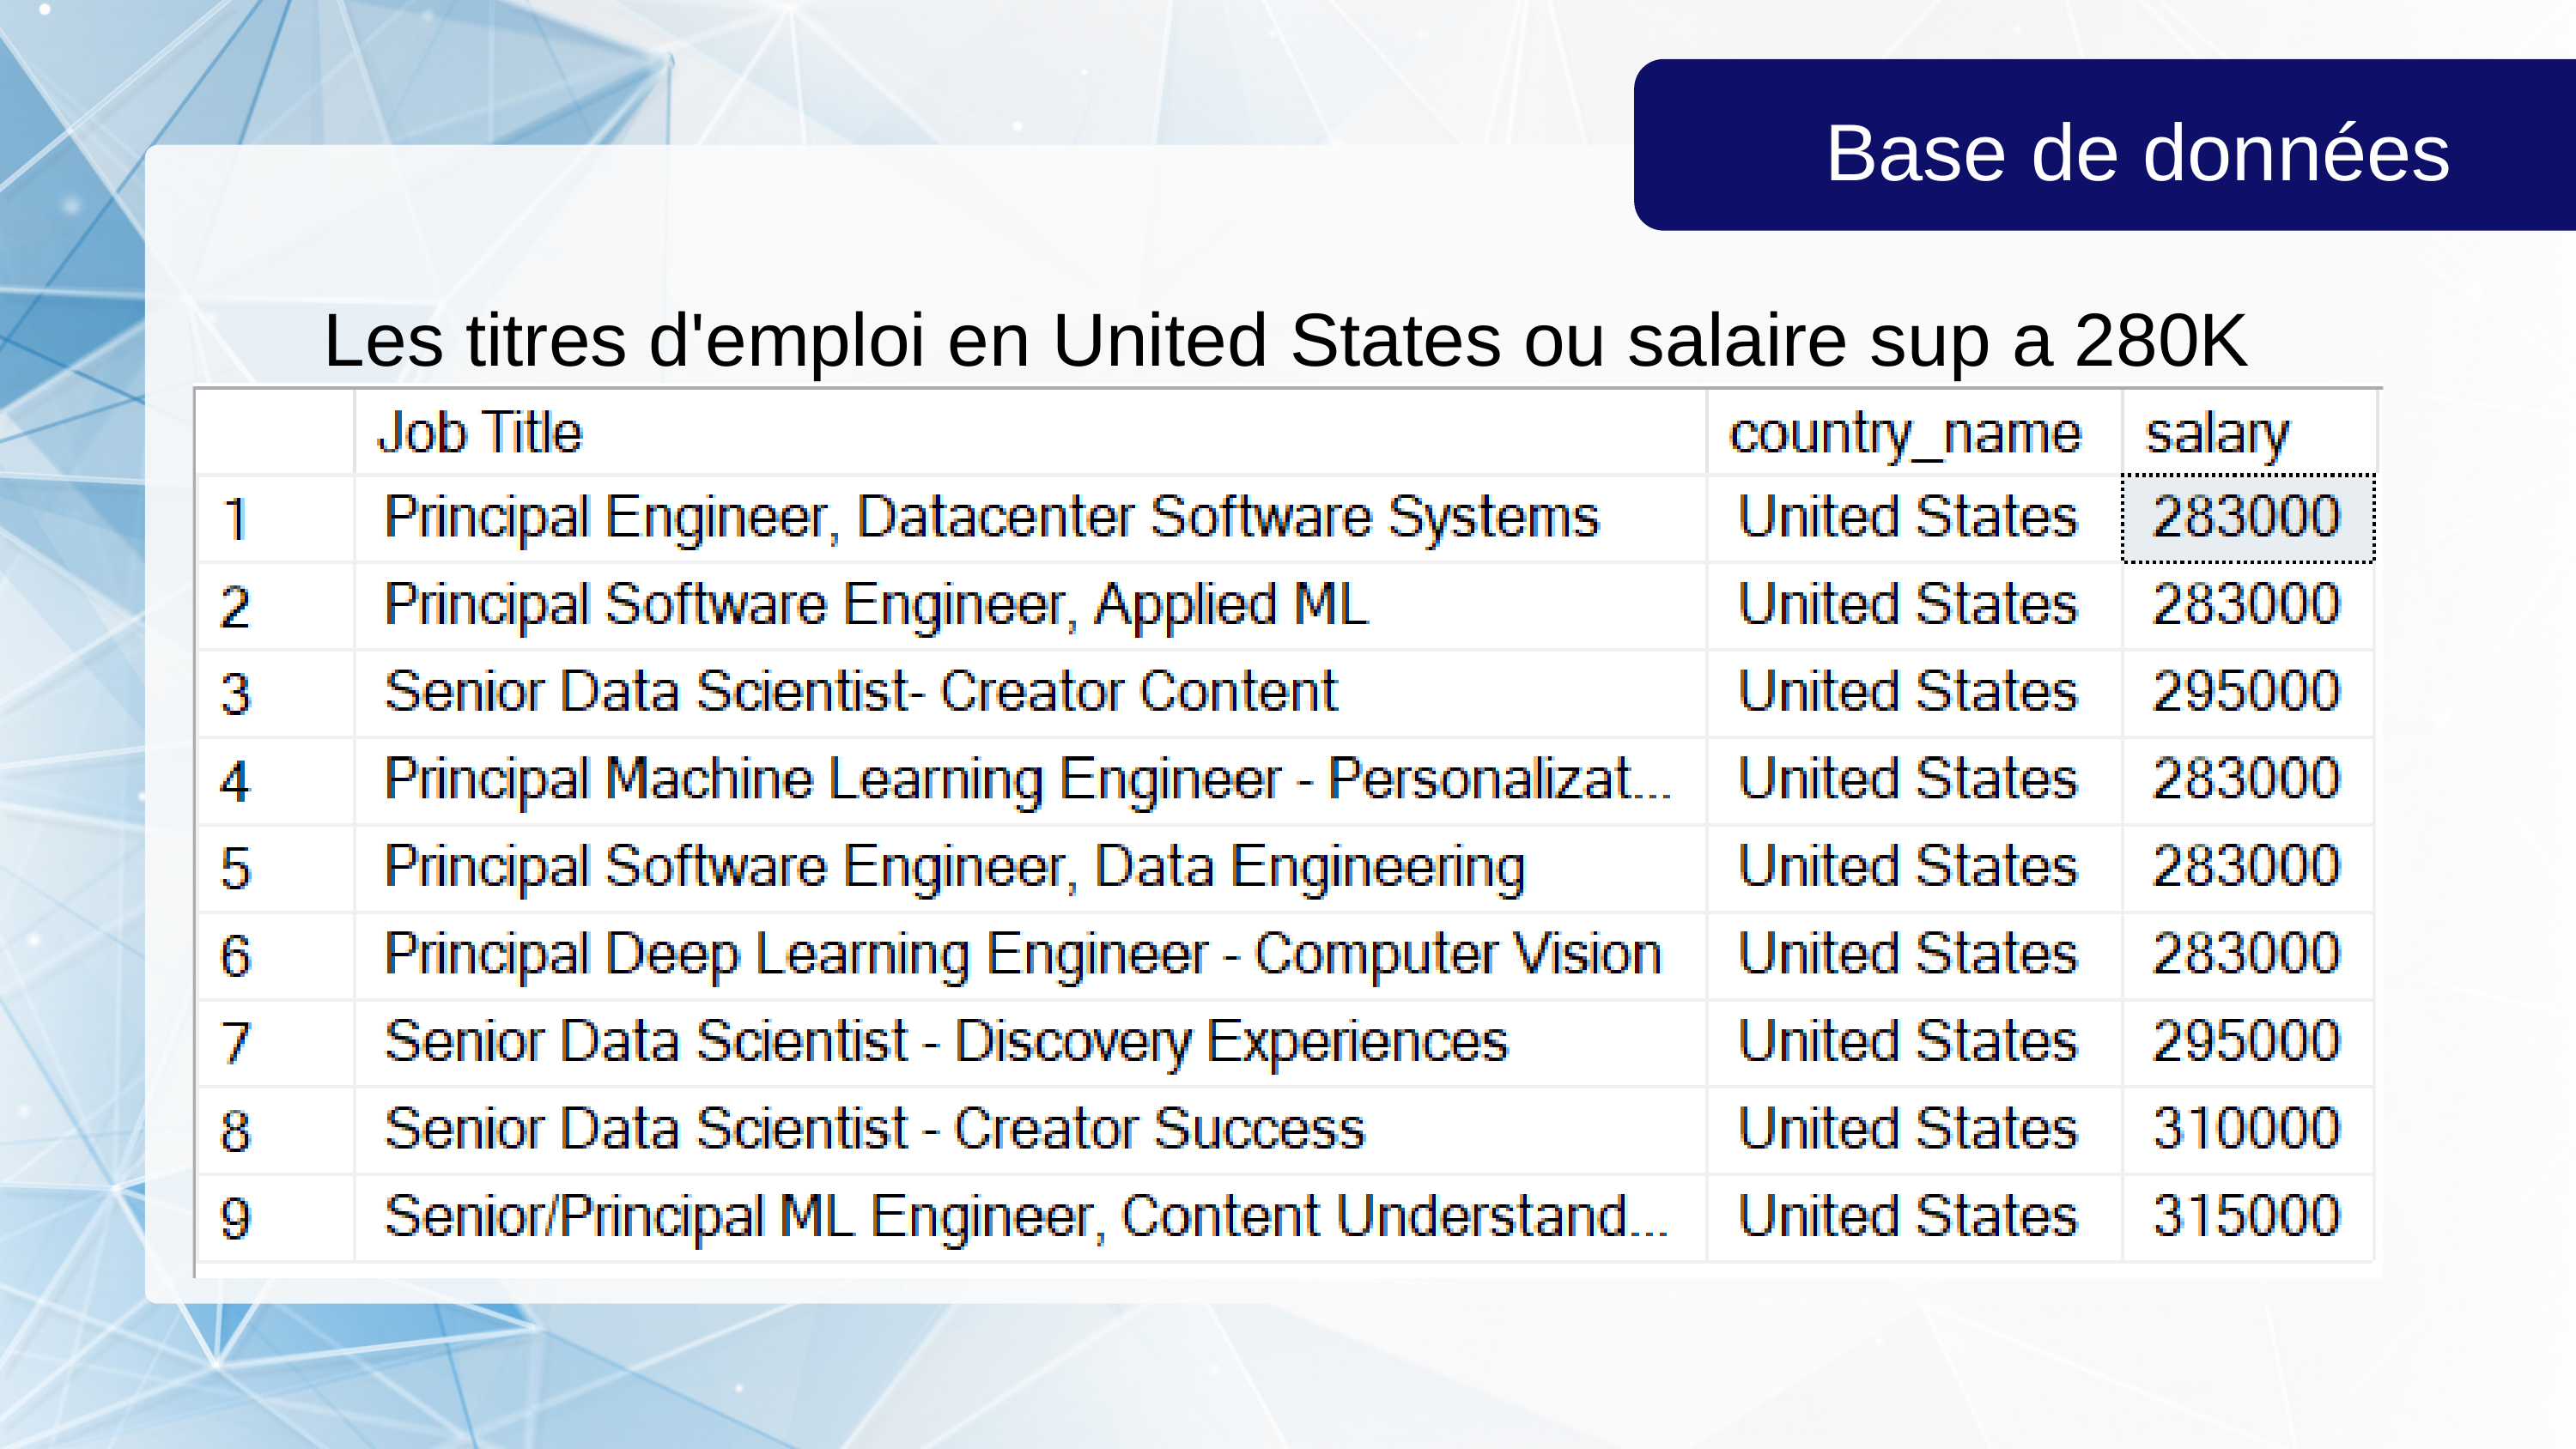

Base de données

Les titres d'emploi en United States ou salaire sup a 280K